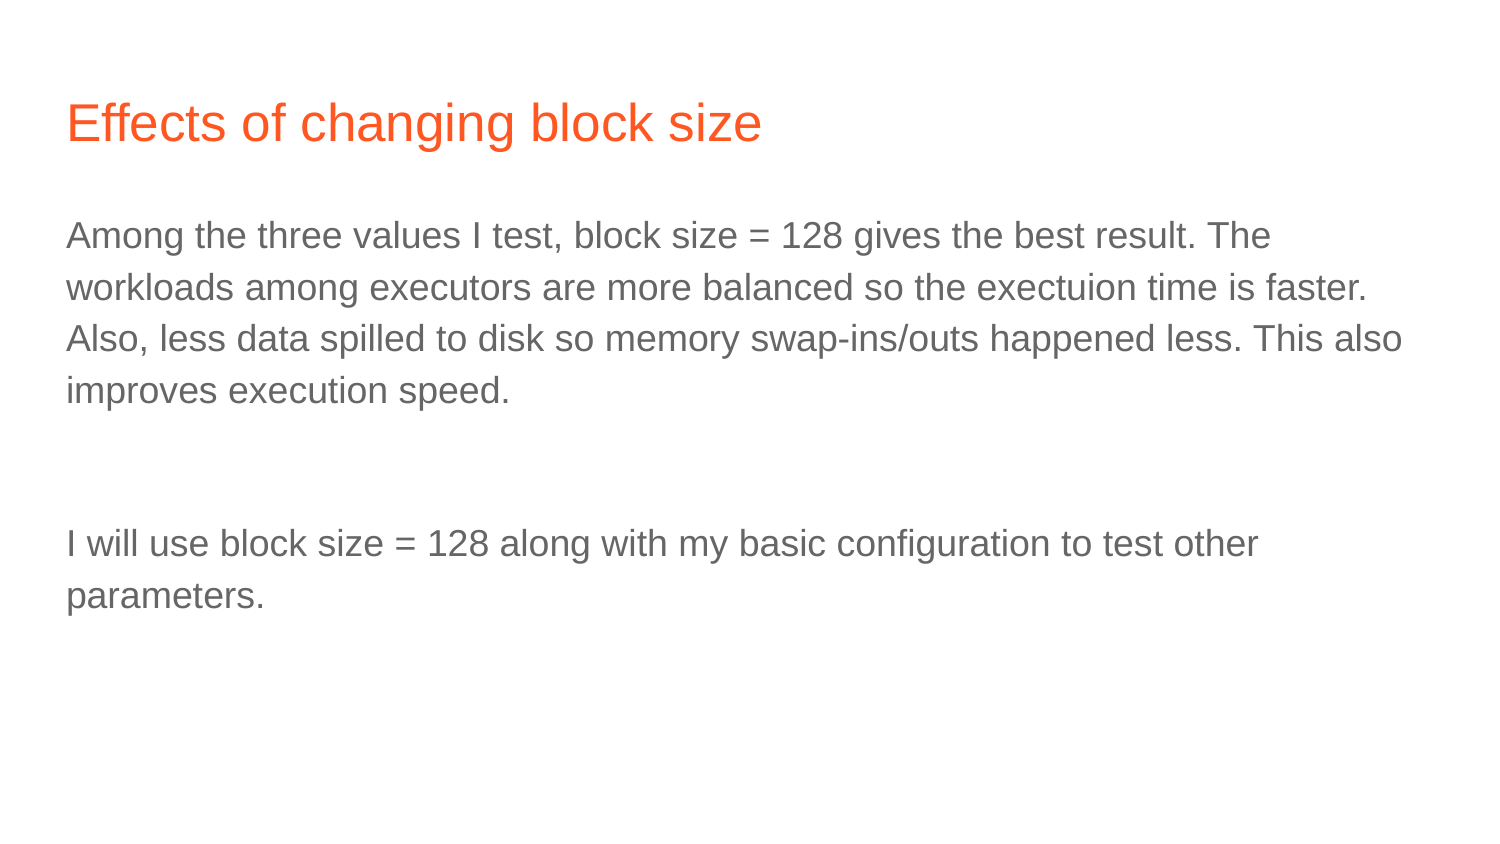

# Effects of changing block size
Among the three values I test, block size = 128 gives the best result. The workloads among executors are more balanced so the exectuion time is faster. Also, less data spilled to disk so memory swap-ins/outs happened less. This also improves execution speed.

I will use block size = 128 along with my basic configuration to test other parameters.